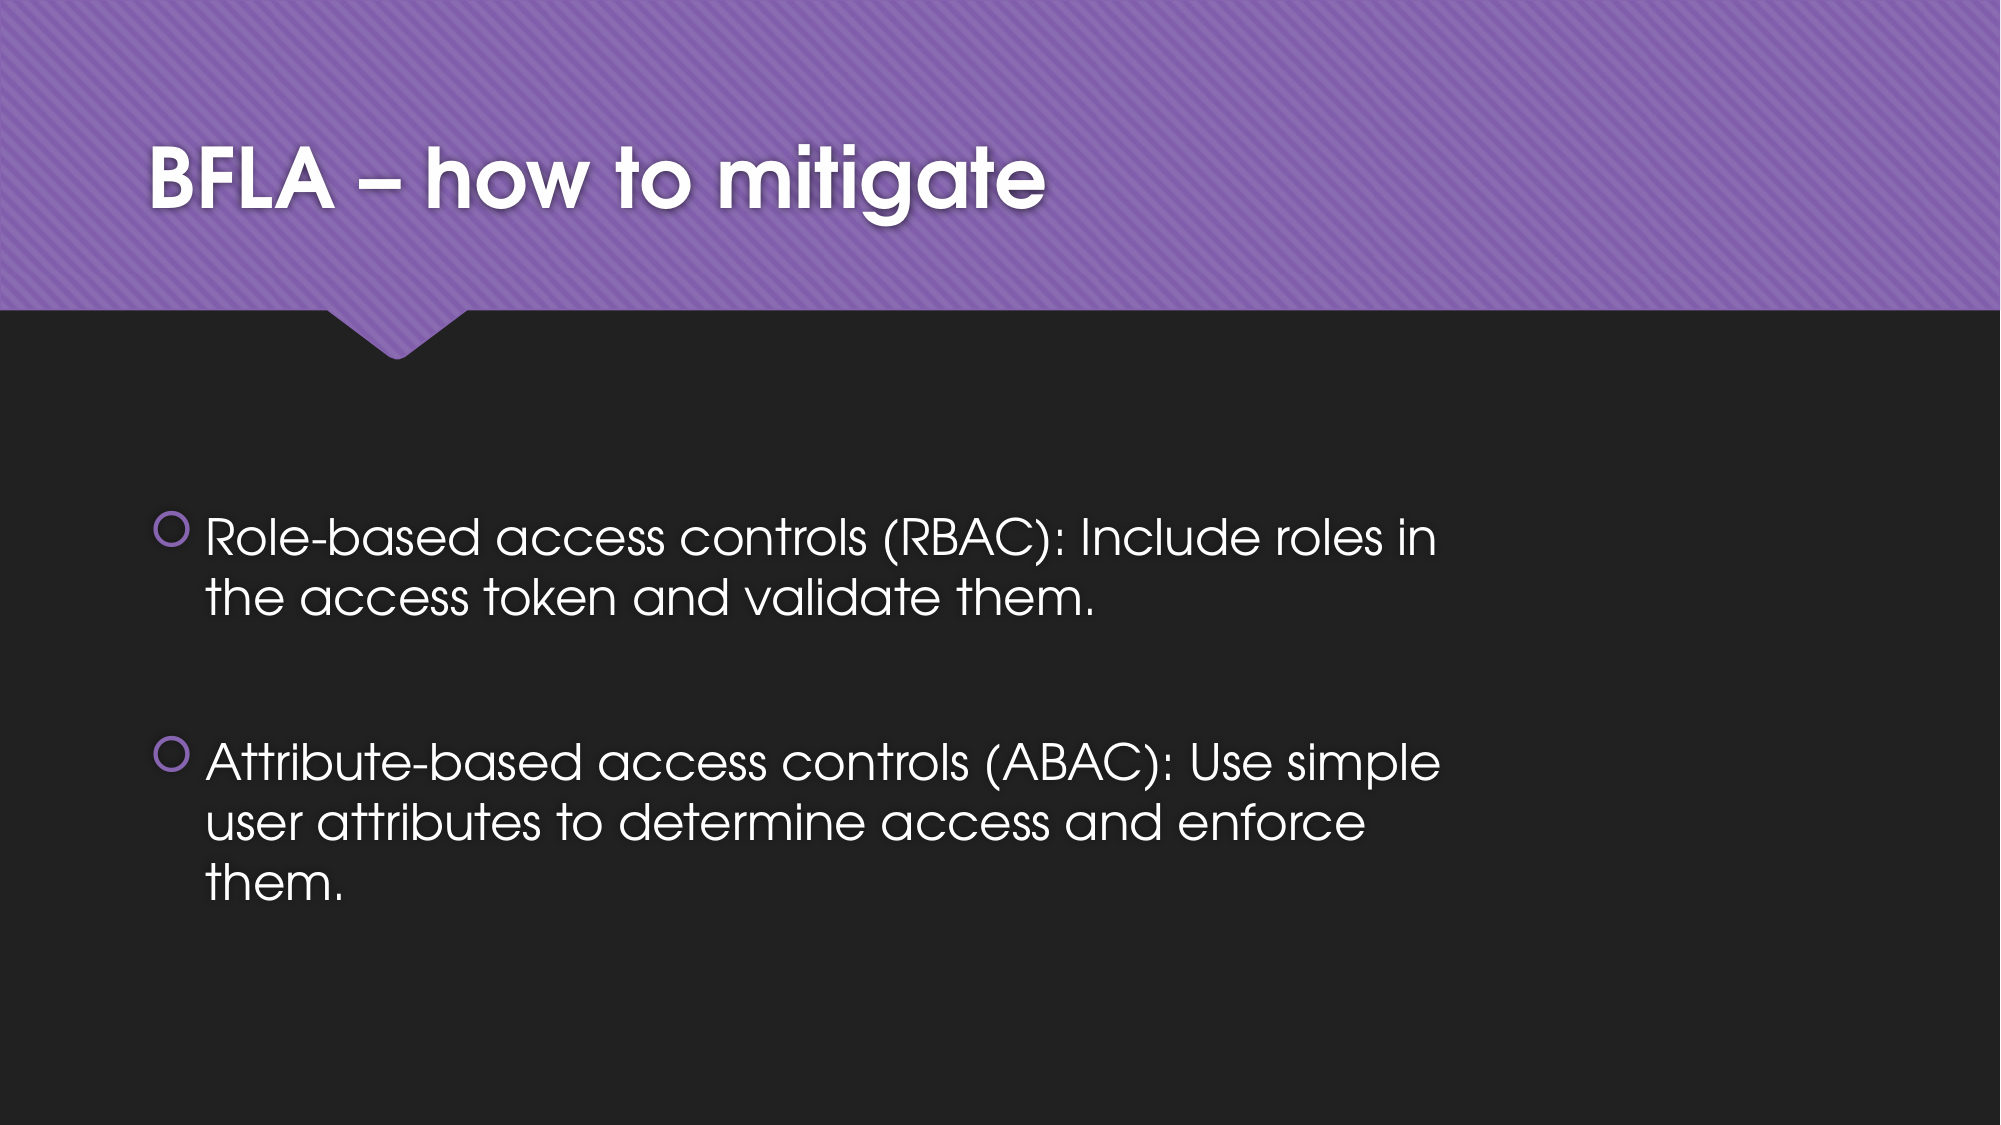

# BFLA – how to mitigate
Role-based access controls (RBAC): Include roles in the access token and validate them.

Attribute-based access controls (ABAC): Use simple user attributes to determine access and enforce them.